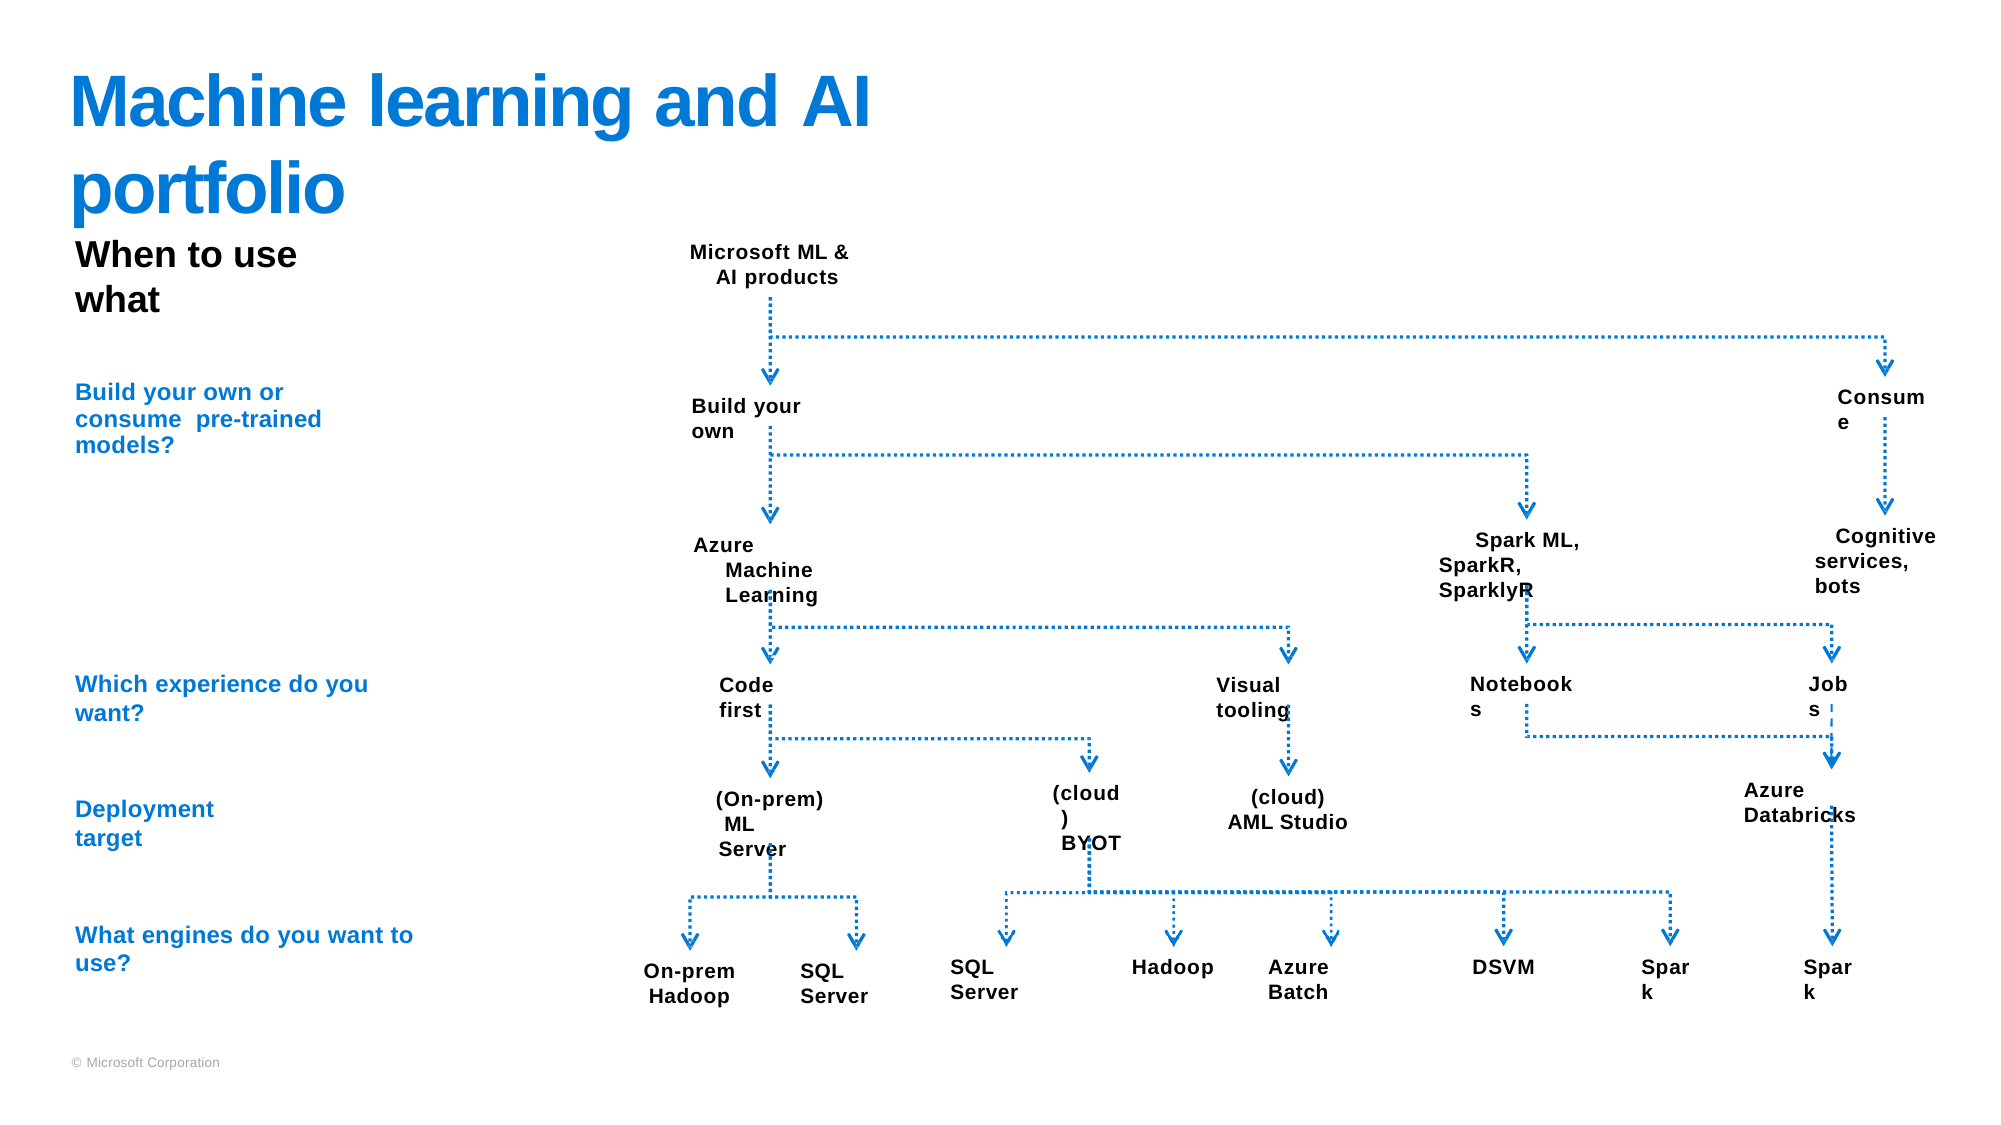

Machine learning and AI portfolio
When to use what
Microsoft ML &  AI products

Build your own or consume  pre-trained models?
Consume
Build your own

Cognitive  services, bots
Spark ML,  SparkR, SparklyR
Azure Machine  Learning

Which experience do you want?
Notebooks
Jobs
Visual tooling
Code first

Azure Databricks
(cloud)  BYOT
(cloud)
AML Studio
(On-prem)  ML Server
Deployment target

What engines do you want to use?
SQL Server
Hadoop
DSVM
Spark
Spark
Azure Batch
SQL Server
On-prem
Hadoop
© Microsoft Corporation